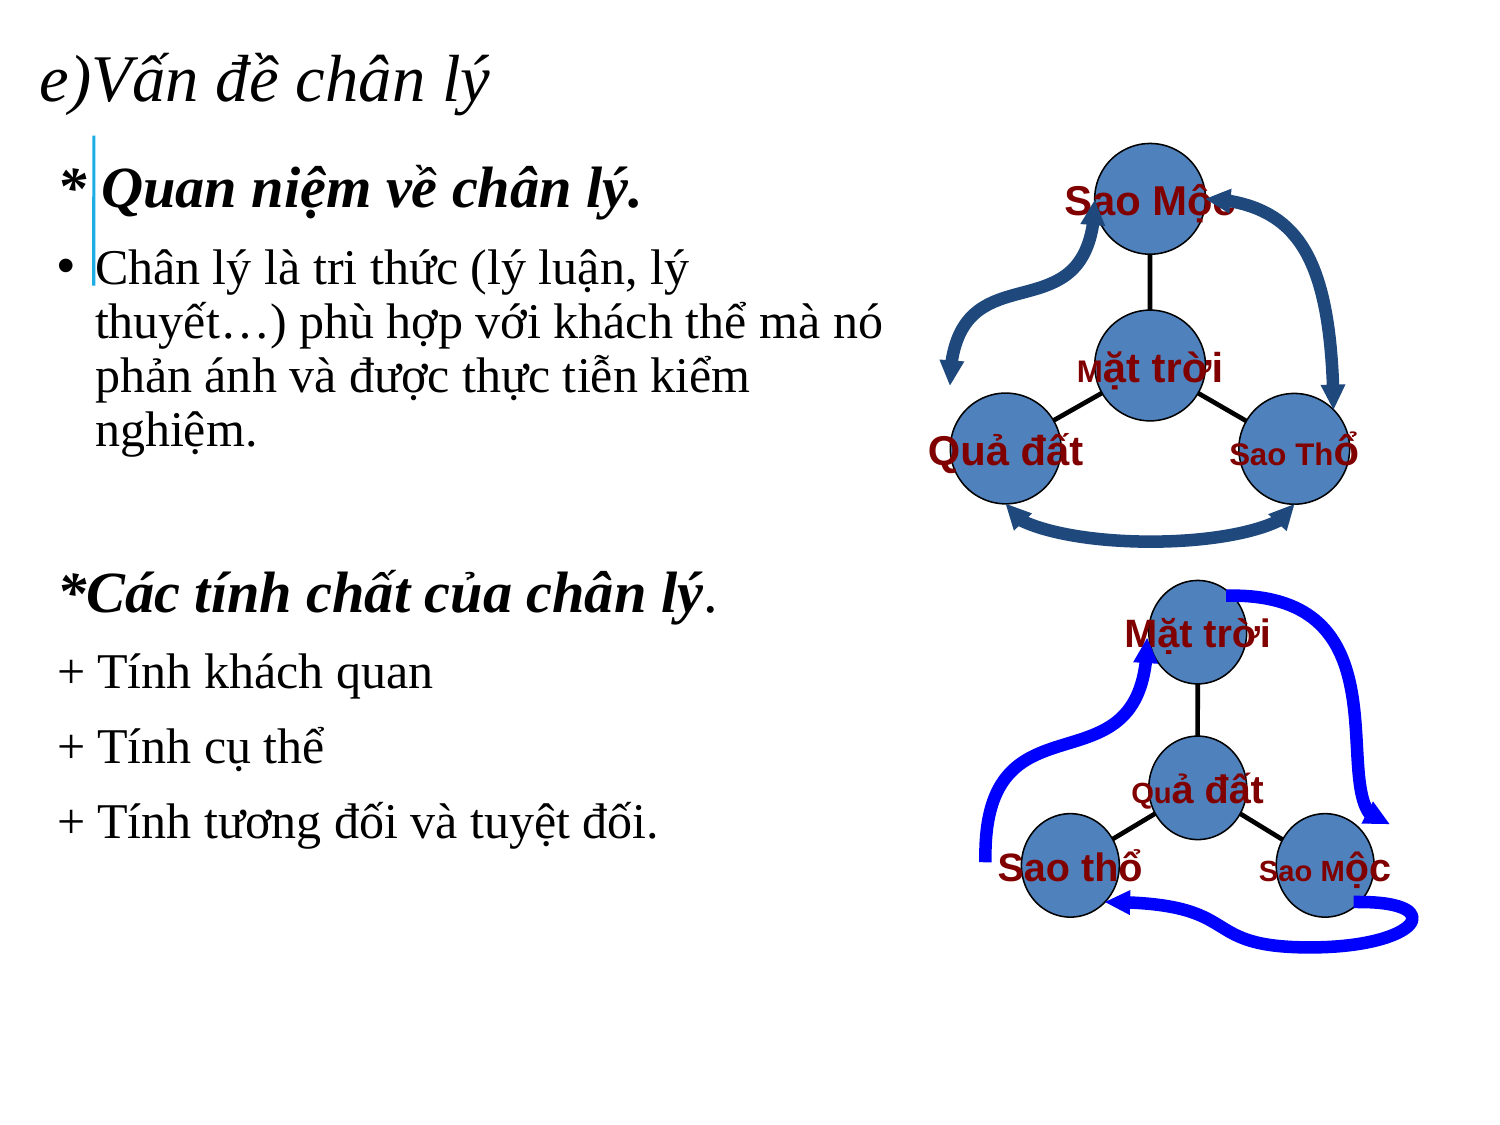

# e)Vấn đề chân lý
Sao Mộc

Mặt trời

Quả đất
Sao Thổ
* Quan niệm về chân lý.
Chân lý là tri thức (lý luận, lý thuyết…) phù hợp với khách thể mà nó phản ánh và được thực tiễn kiểm nghiệm.

*Các tính chất của chân lý.
+ Tính khách quan
+ Tính cụ thể
+ Tính tương đối và tuyệt đối.

Mặt trời

Quả đất

Sao thổ
Sao Mộc